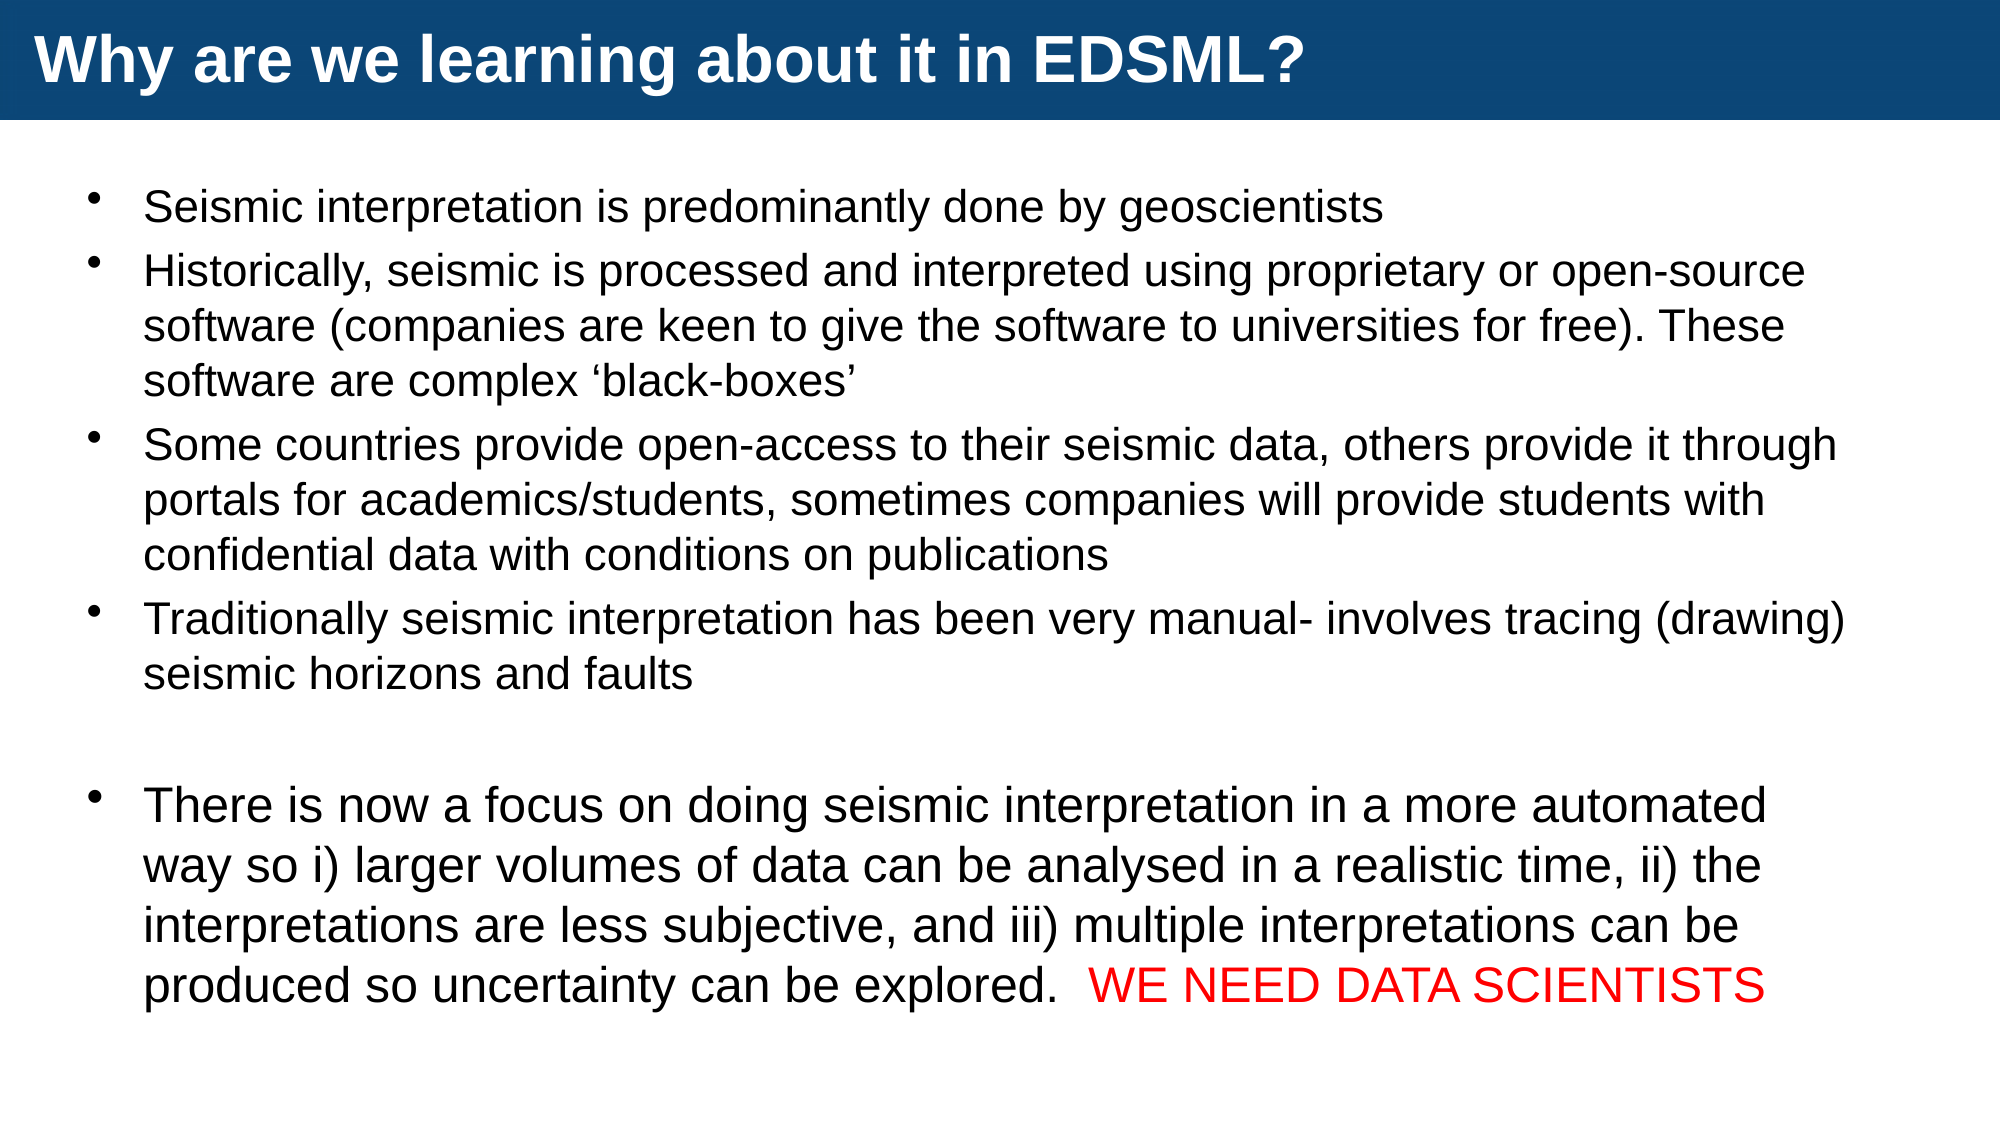

# Why are we learning about it in EDSML?
Seismic interpretation is predominantly done by geoscientists
Historically, seismic is processed and interpreted using proprietary or open-source software (companies are keen to give the software to universities for free). These software are complex ‘black-boxes’
Some countries provide open-access to their seismic data, others provide it through portals for academics/students, sometimes companies will provide students with confidential data with conditions on publications
Traditionally seismic interpretation has been very manual- involves tracing (drawing) seismic horizons and faults

There is now a focus on doing seismic interpretation in a more automated way so i) larger volumes of data can be analysed in a realistic time, ii) the interpretations are less subjective, and iii) multiple interpretations can be produced so uncertainty can be explored.  WE NEED DATA SCIENTISTS